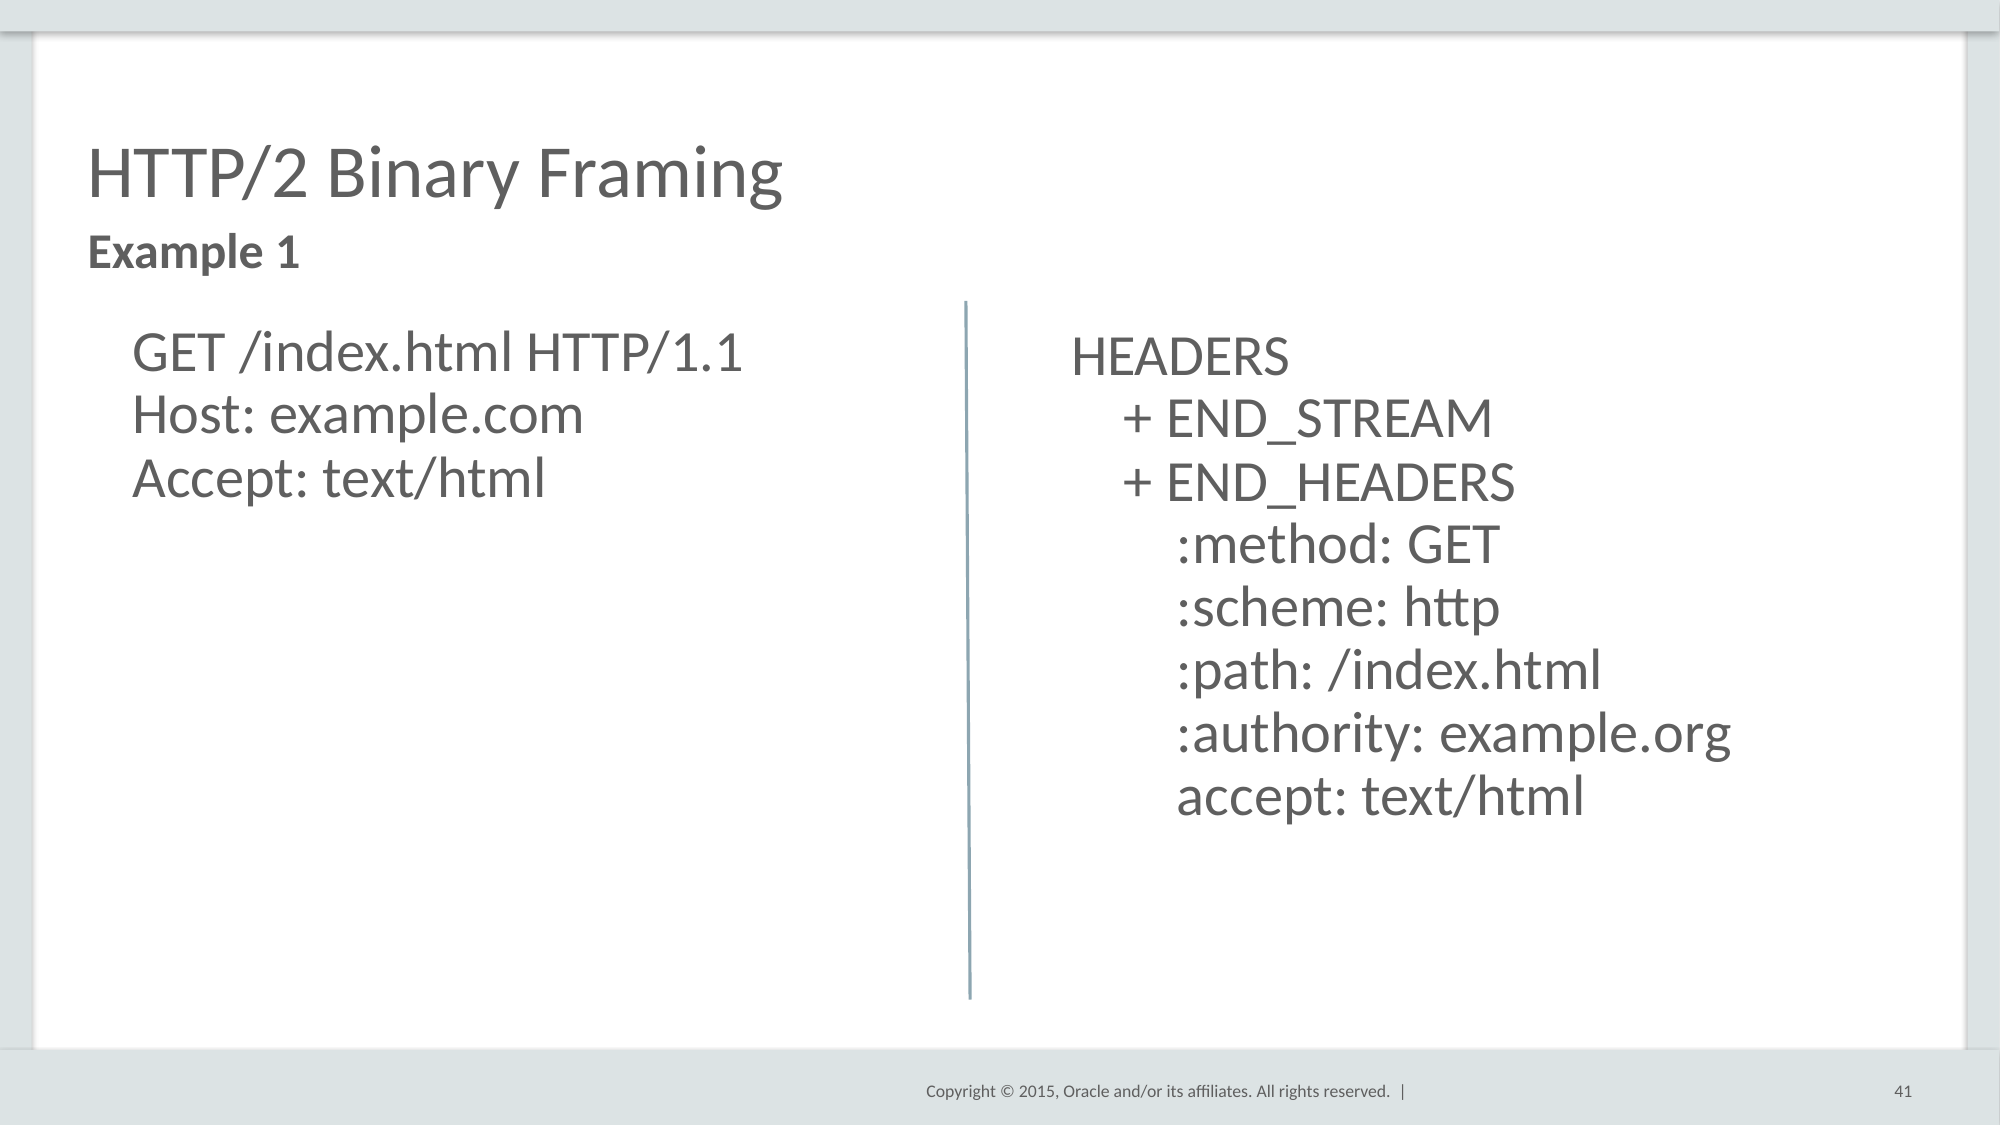

# HTTP/2 Binary Framing
Example 1

GET /index.html HTTP/1.1
Host: example.com
Accept: text/html
HEADERS
    + END_STREAM
    + END_HEADERS
        :method: GET
        :scheme: http
        :path: /index.html
        :authority: example.org
        accept: text/html
41